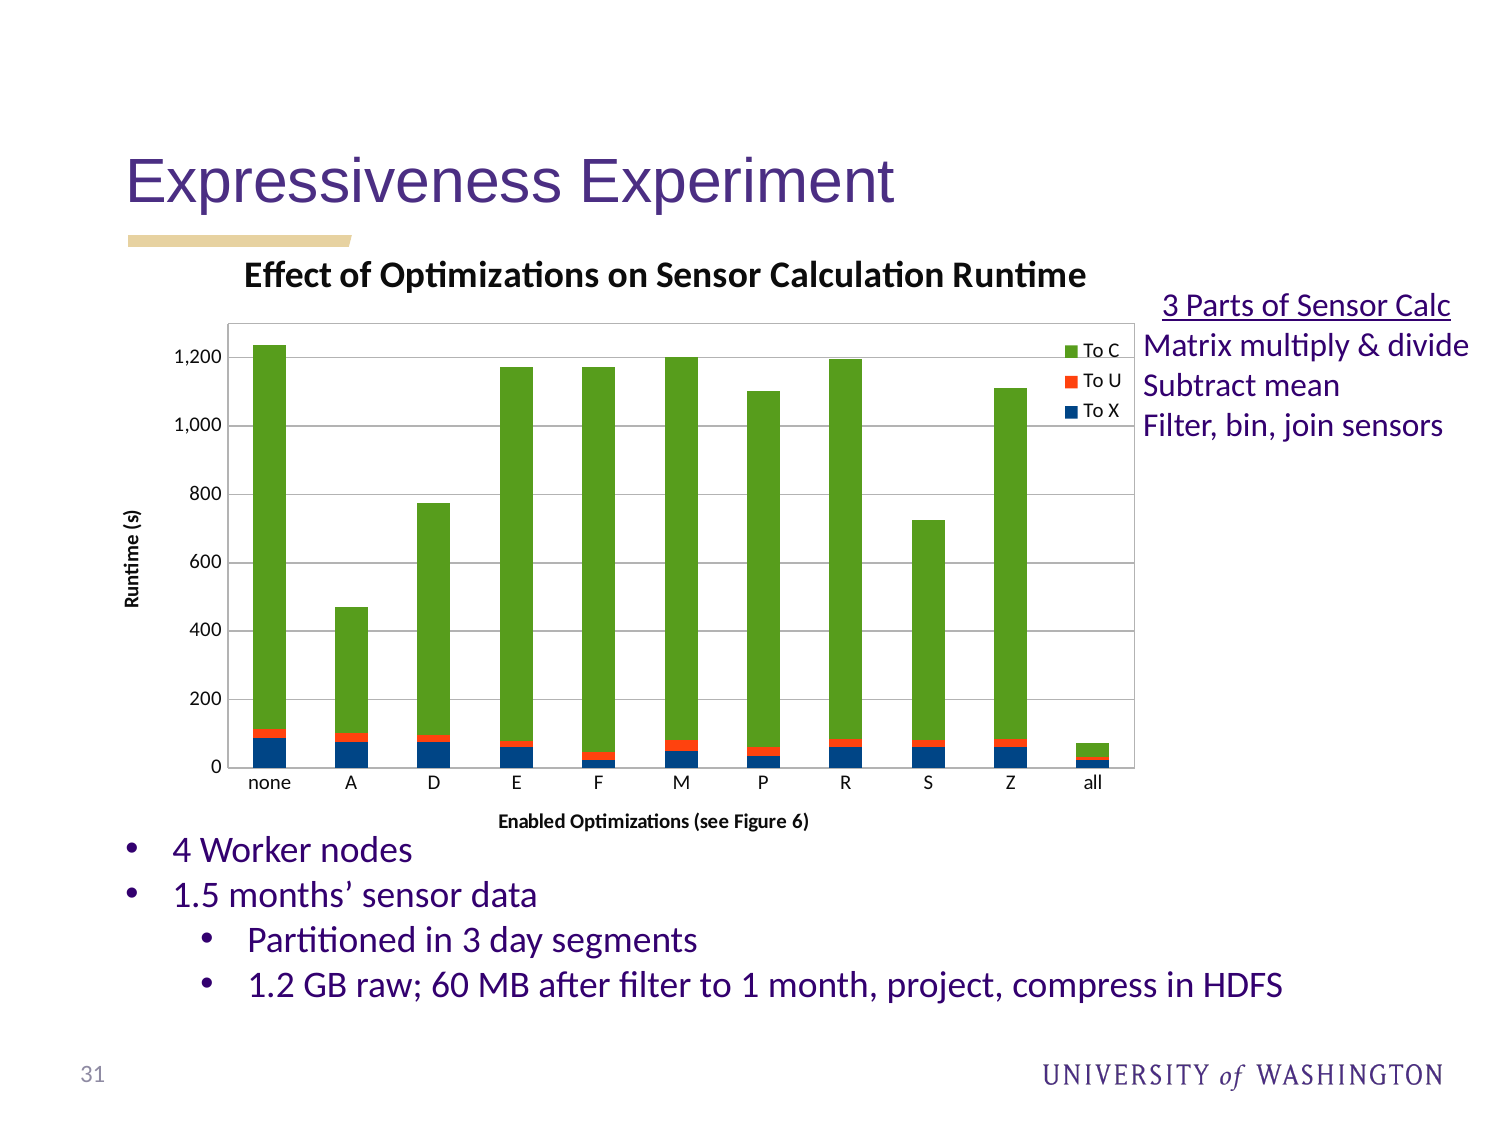

Expressiveness Experiment

### Chart: Effect of Optimizations on Sensor Calculation Runtime

| Category | To X | To U | To C |
|---|---|---|---|
| none | 87.265 | 25.376 | 1123.061 |
| A | 76.742 | 26.363 | 366.747 |
| D | 75.501 | 21.184 | 677.8260000000001 |
| E | 61.262 | 18.44 | 1091.589 |
| F | 23.994 | 23.818 | 1125.119 |
| M | 50.403 | 30.432 | 1120.305 |
| P | 35.833 | 26.778 | 1039.183 |
| R | 62.07600000000001 | 22.696 | 1111.998 |
| S | 60.569 | 21.144 | 644.36 |
| Z | 62.028 | 23.634 | 1025.487 |
| all | 24.596 | 8.273 | 39.465 |
3 Parts of Sensor Calc
Matrix multiply & divide
Subtract mean
Filter, bin, join sensors
4 Worker nodes
1.5 months’ sensor data
Partitioned in 3 day segments
1.2 GB raw; 60 MB after filter to 1 month, project, compress in HDFS
31